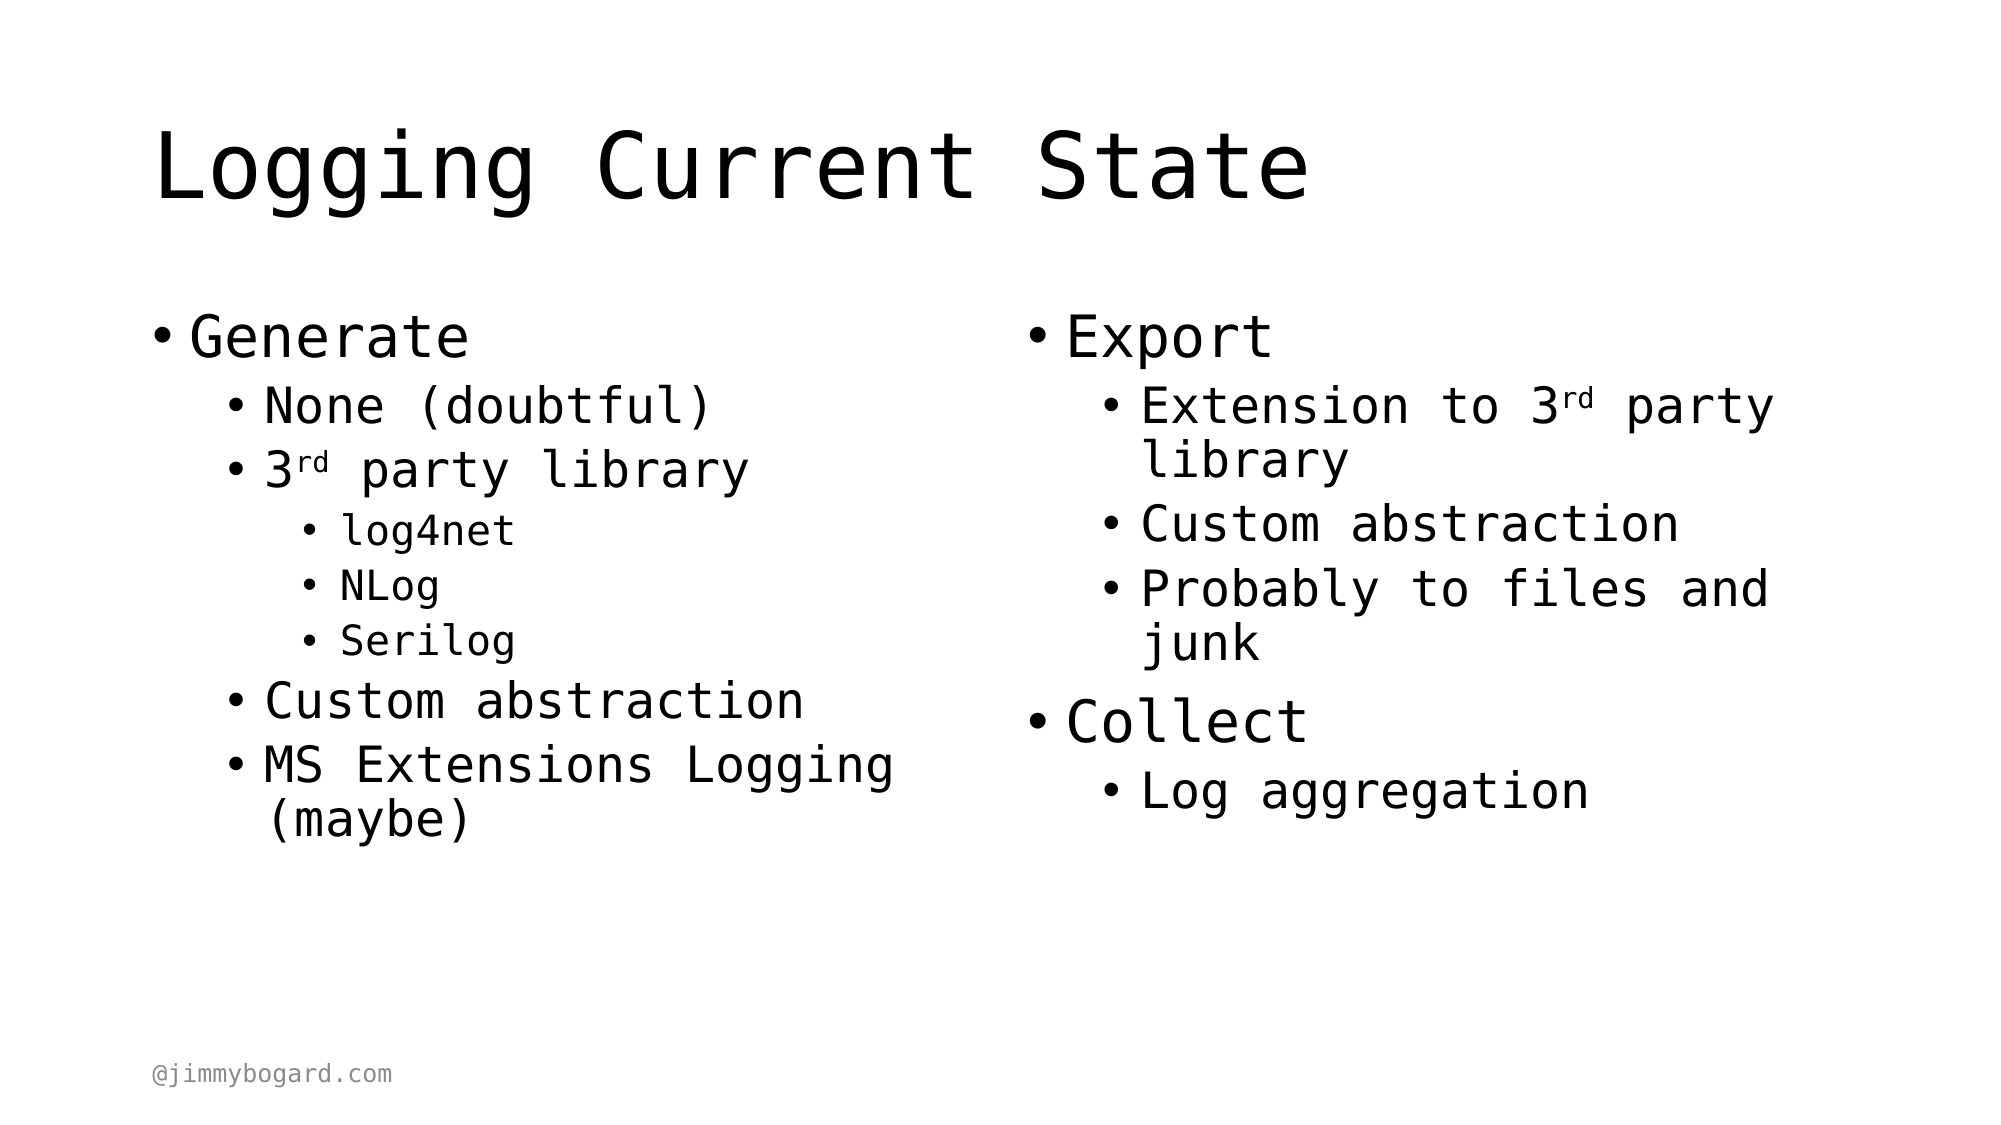

# Logging Current State
Generate
None (doubtful)
3rd party library
log4net
NLog
Serilog
Custom abstraction
MS Extensions Logging (maybe)
Export
Extension to 3rd party library
Custom abstraction
Probably to files and junk
Collect
Log aggregation
@jimmybogard.com